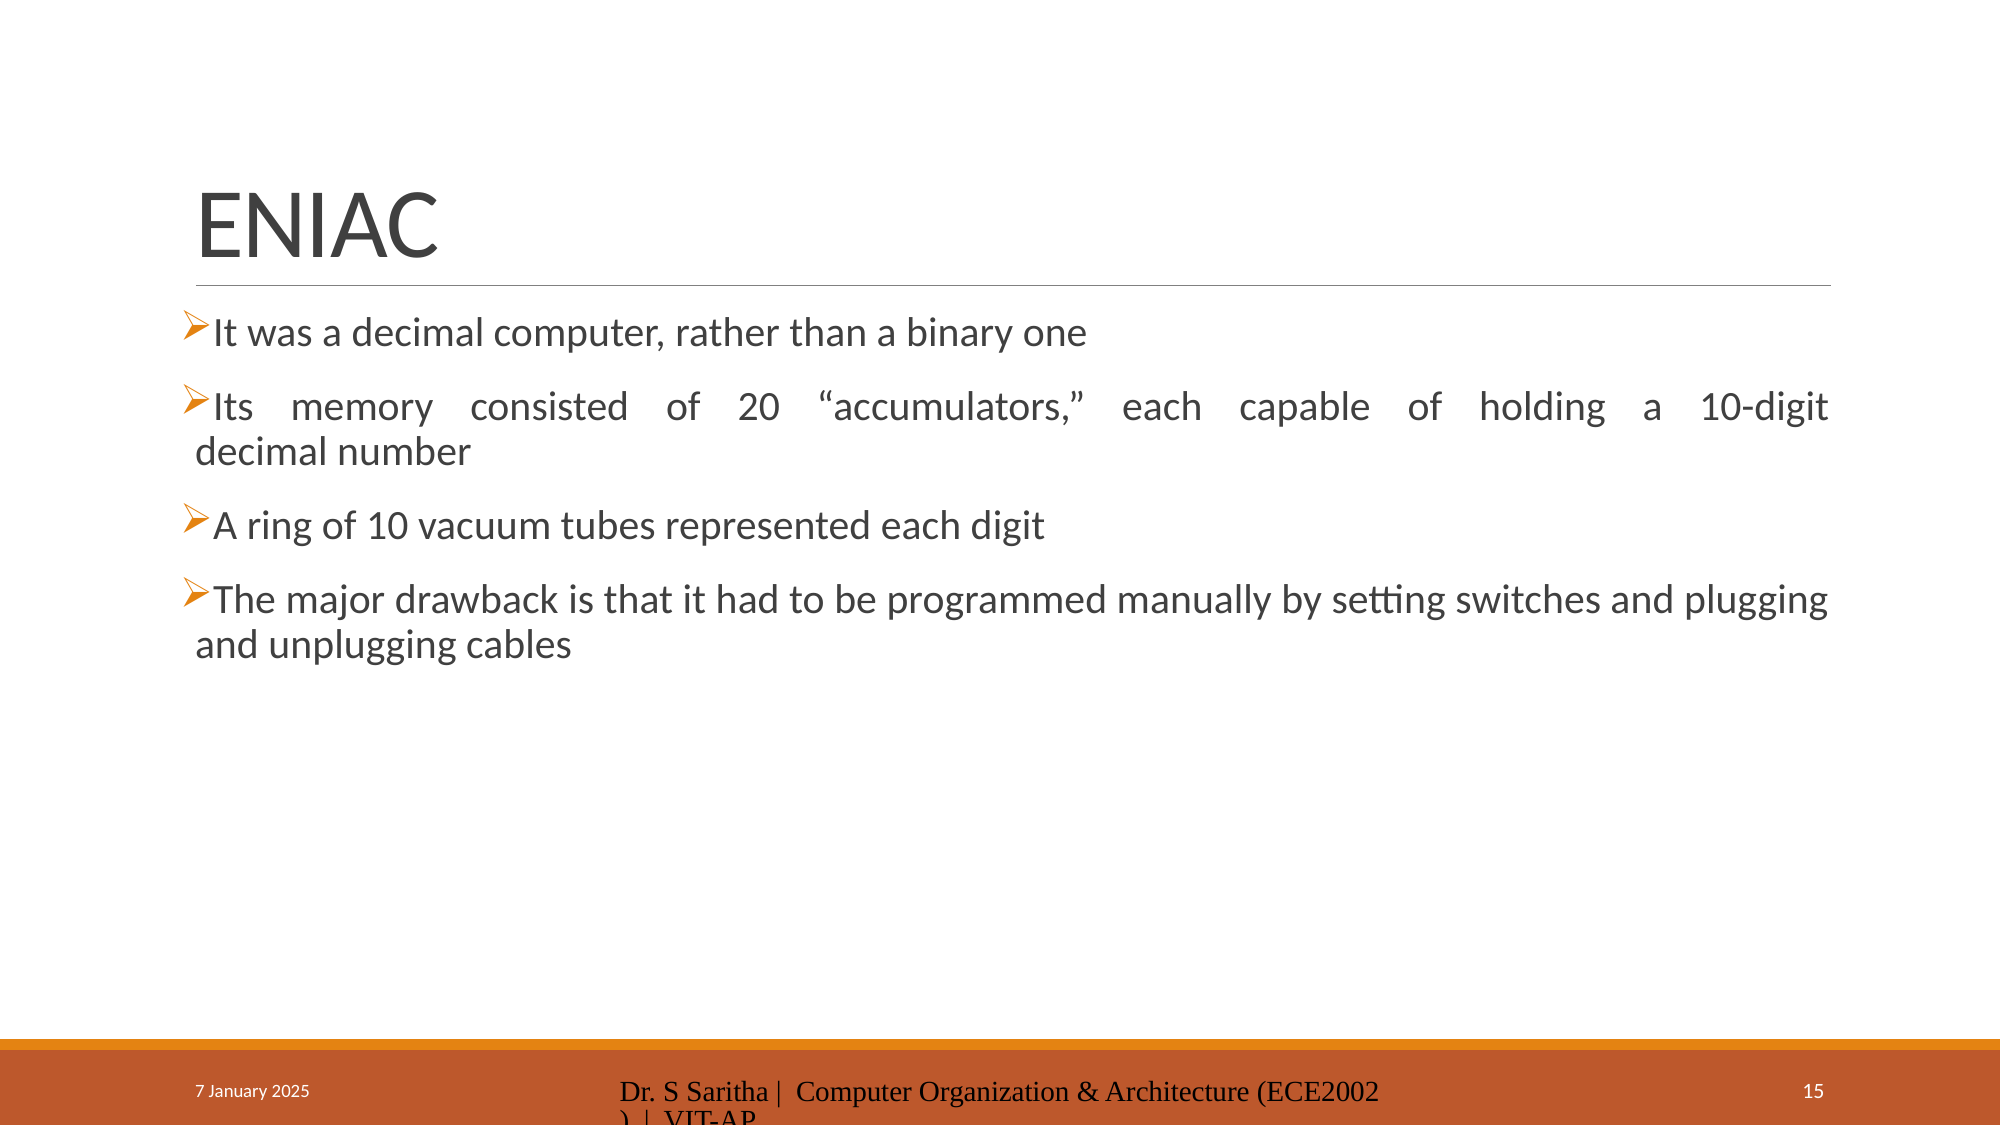

# ENIAC
It was a decimal computer, rather than a binary one
Its memory consisted of 20 “accumulators,” each capable of holding a 10-digit
decimal number
A ring of 10 vacuum tubes represented each digit
The major drawback is that it had to be programmed manually by setting switches and plugging and unplugging cables
7 January 2025
Dr. S Saritha |  Computer Organization & Architecture (ECE2002)  |  VIT-AP
15